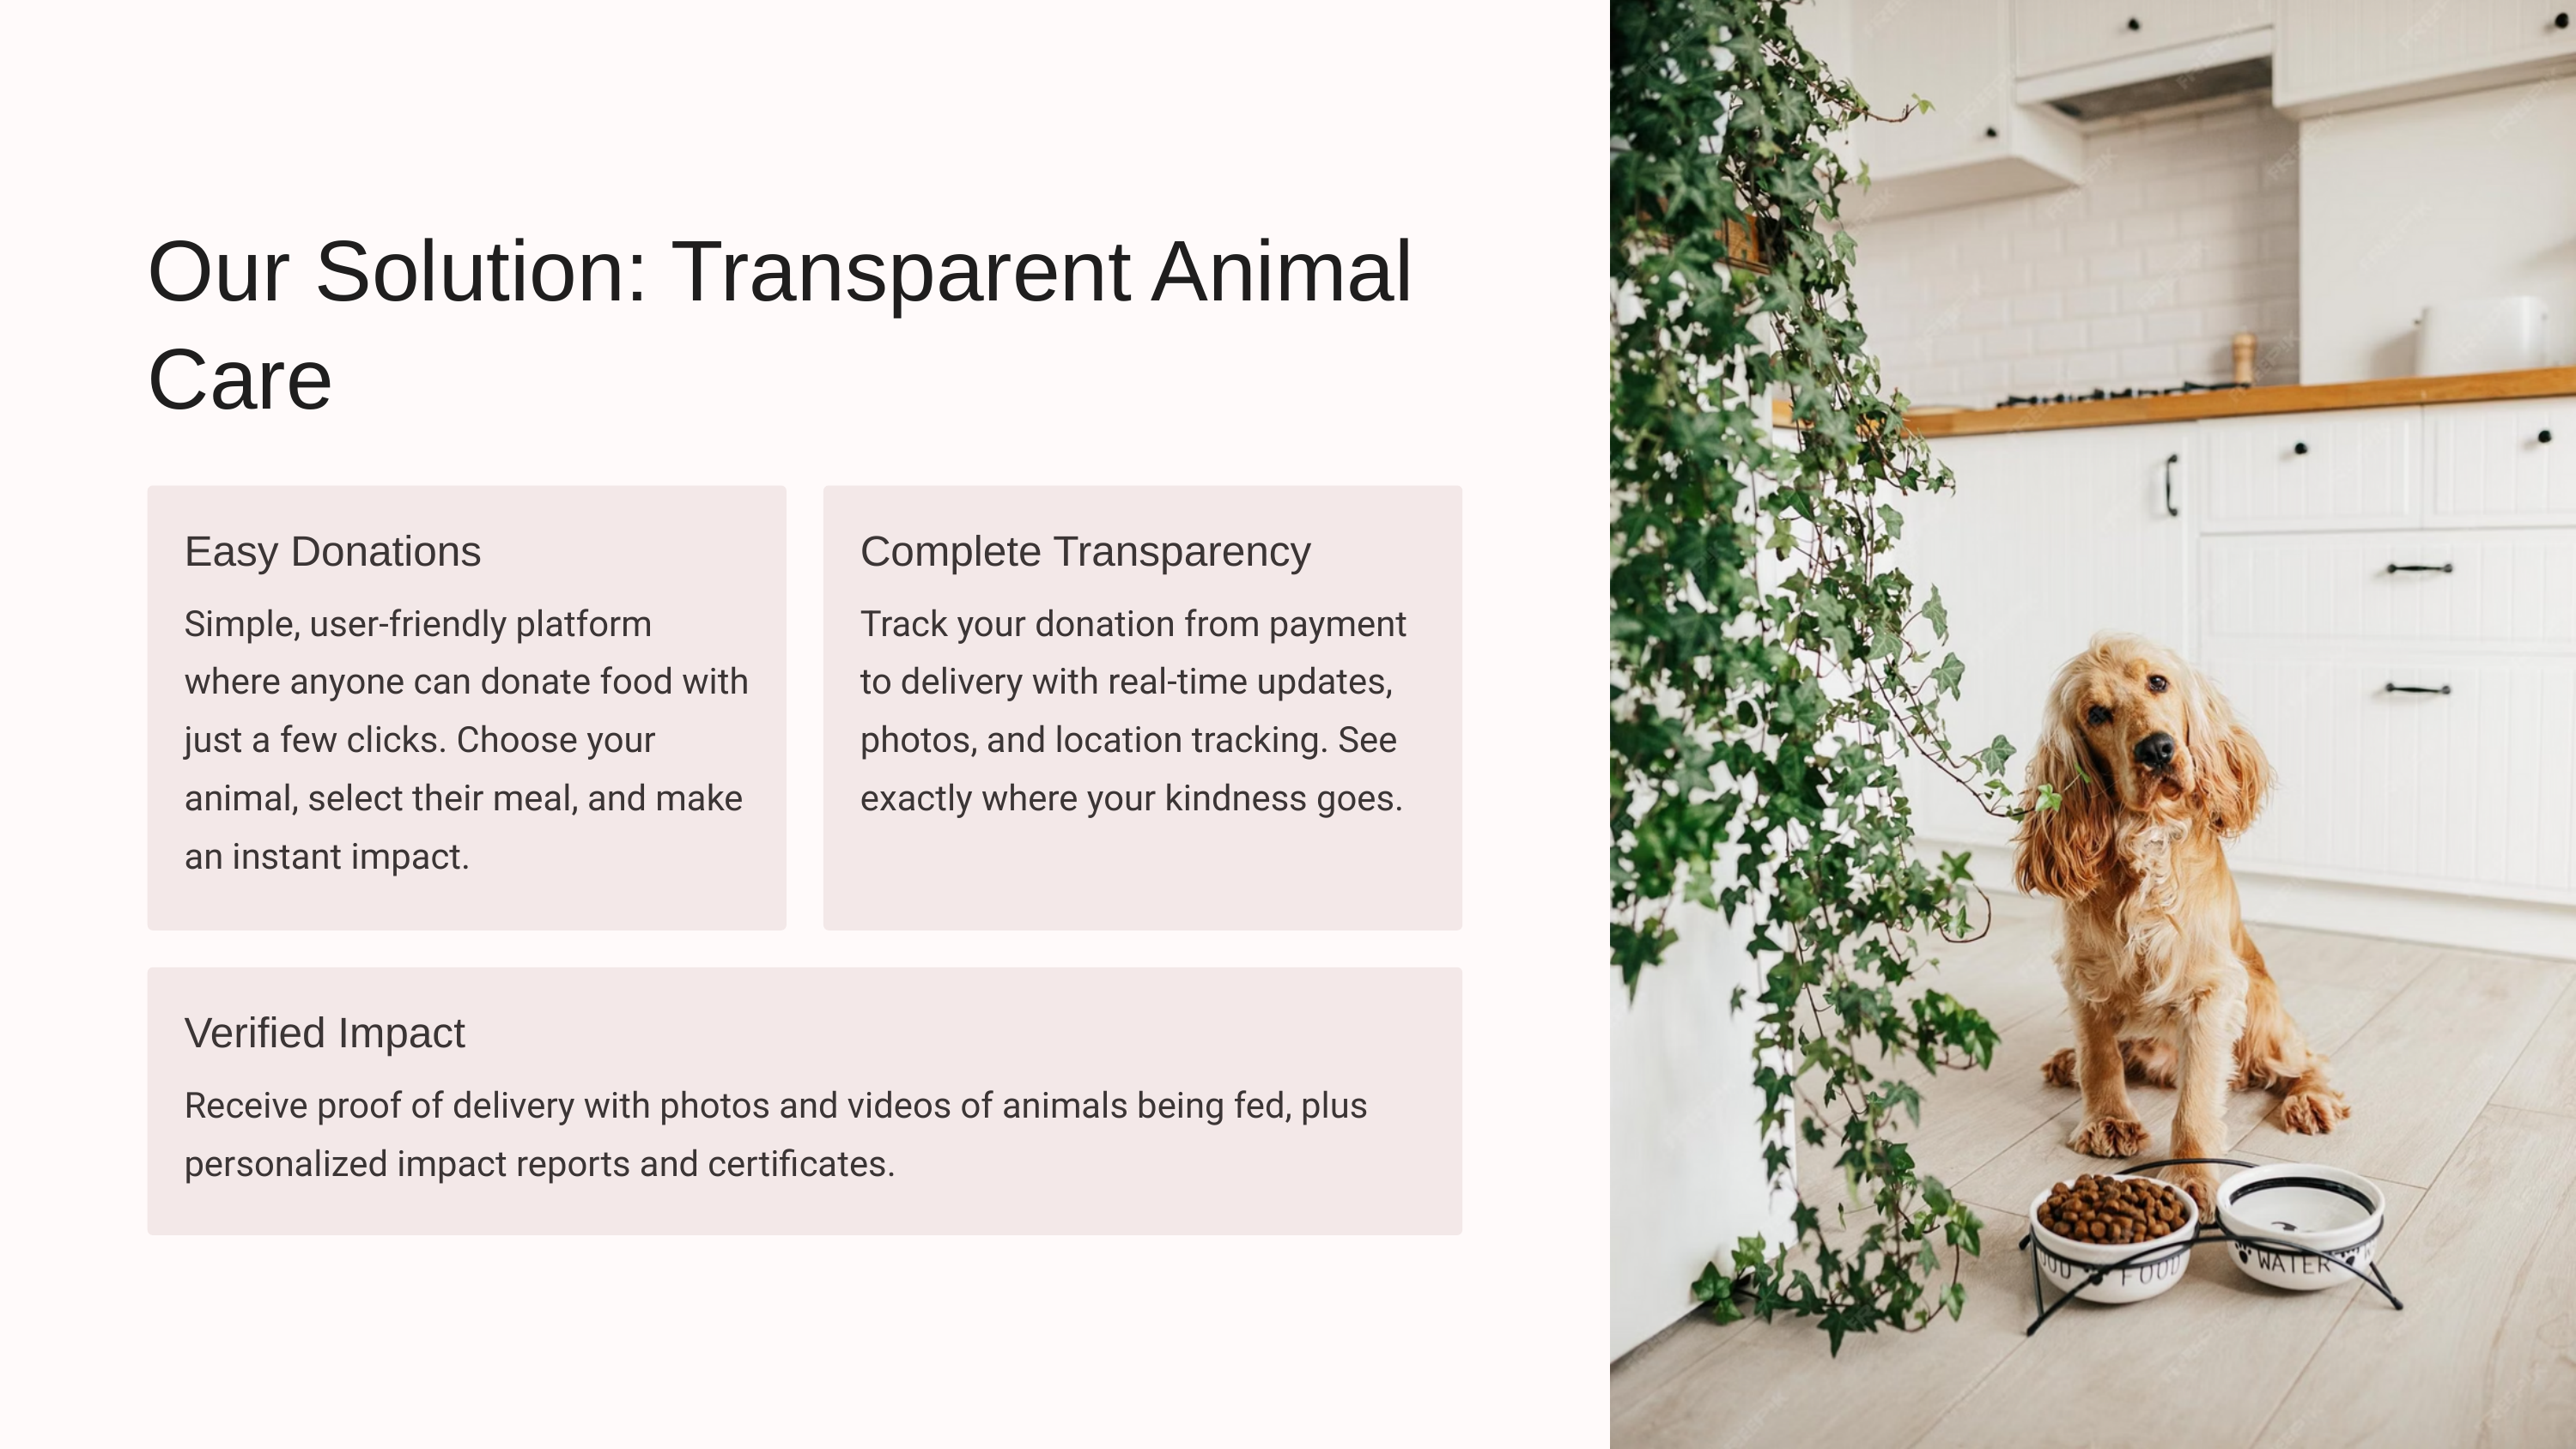

Our Solution: Transparent Animal Care

Easy Donations
Complete Transparency
Simple, user-friendly platform where anyone can donate food with just a few clicks. Choose your animal, select their meal, and make an instant impact.
Track your donation from payment to delivery with real-time updates, photos, and location tracking. See exactly where your kindness goes.

Verified Impact
Receive proof of delivery with photos and videos of animals being fed, plus personalized impact reports and certificates.